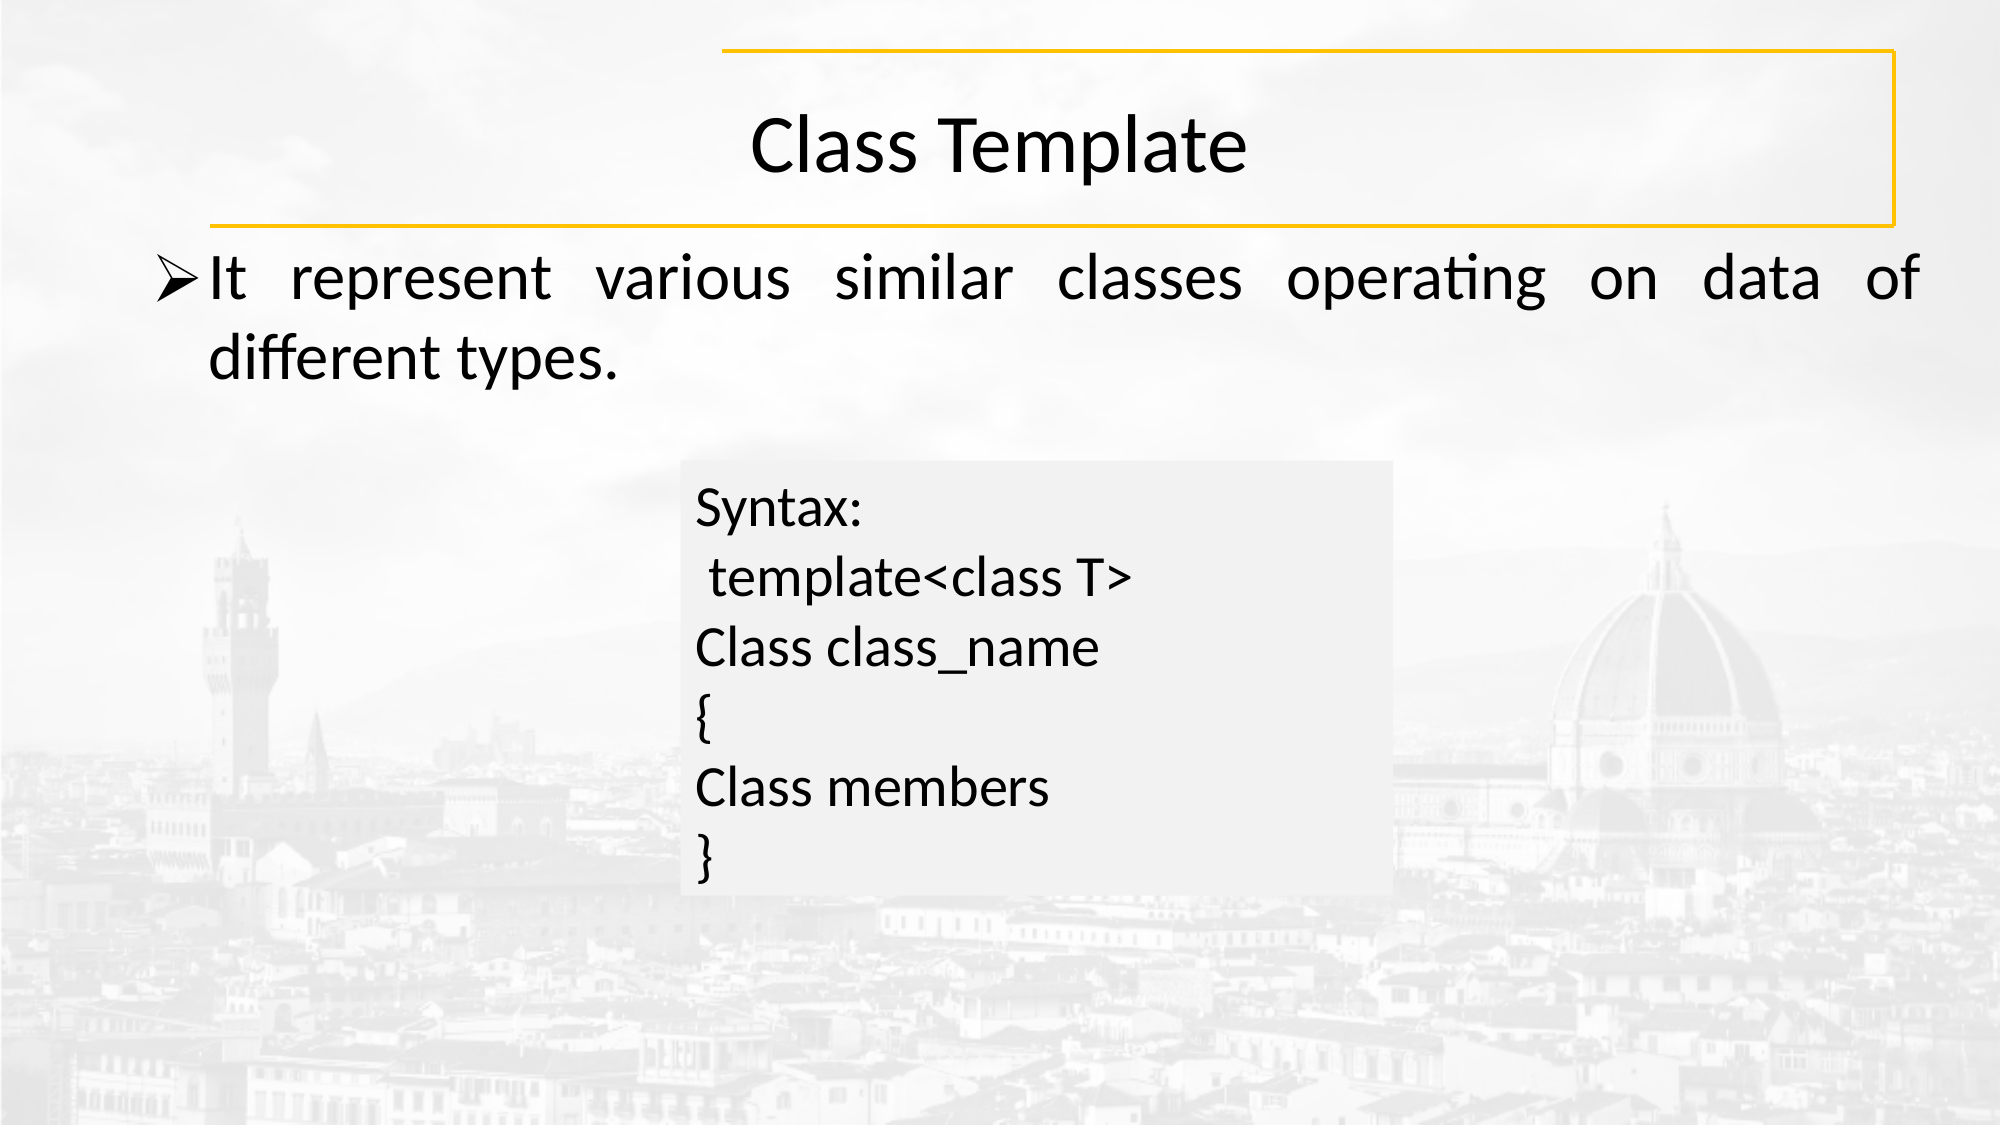

# Class Template
It represent various similar classes operating on data of different types.

Syntax:
 template<class T>
Class class_name
{
Class members
}